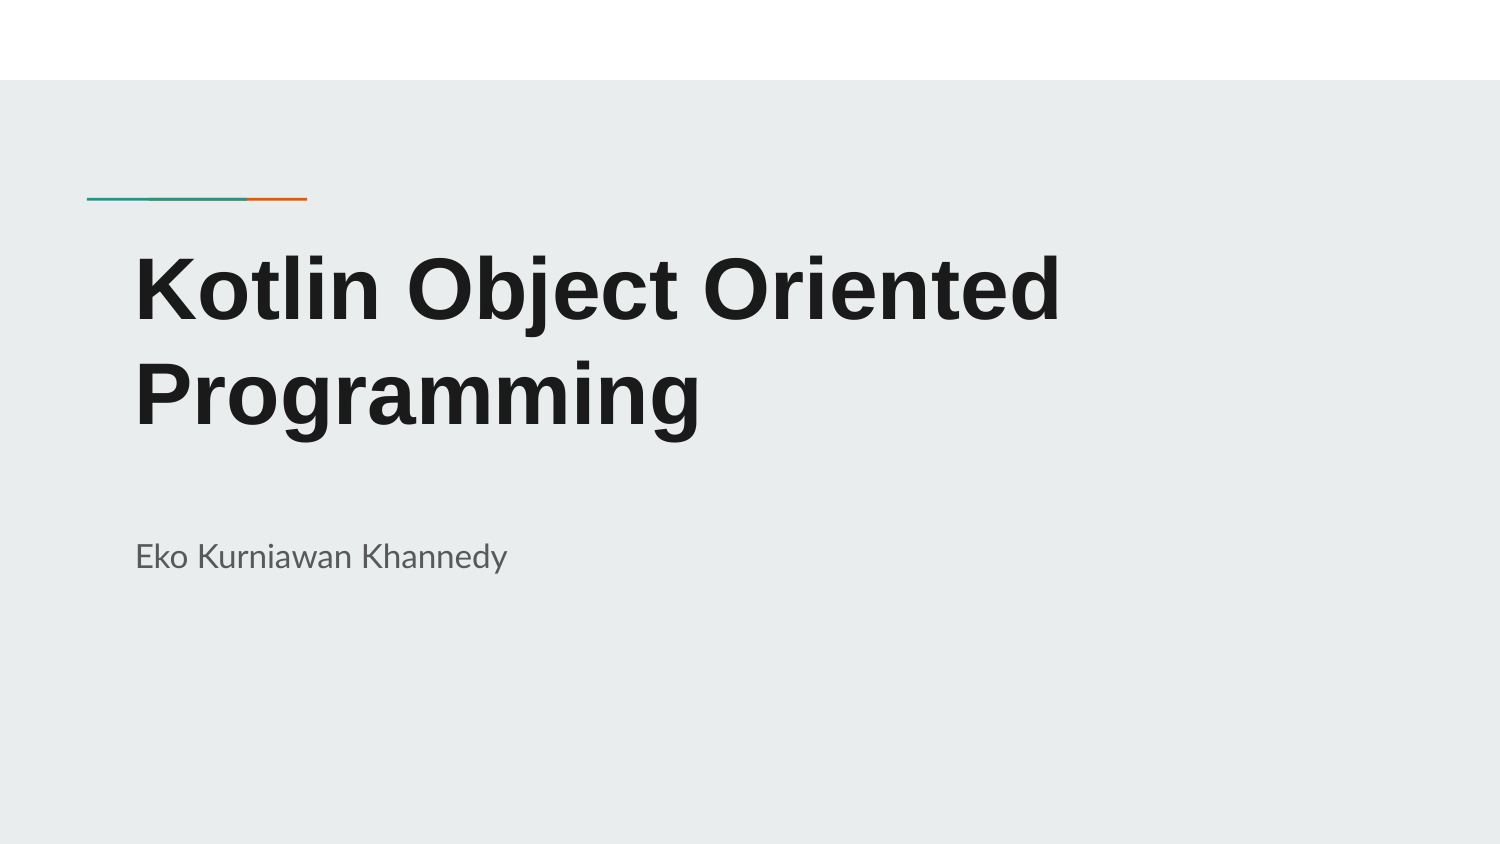

# Kotlin Object Oriented Programming
Eko Kurniawan Khannedy